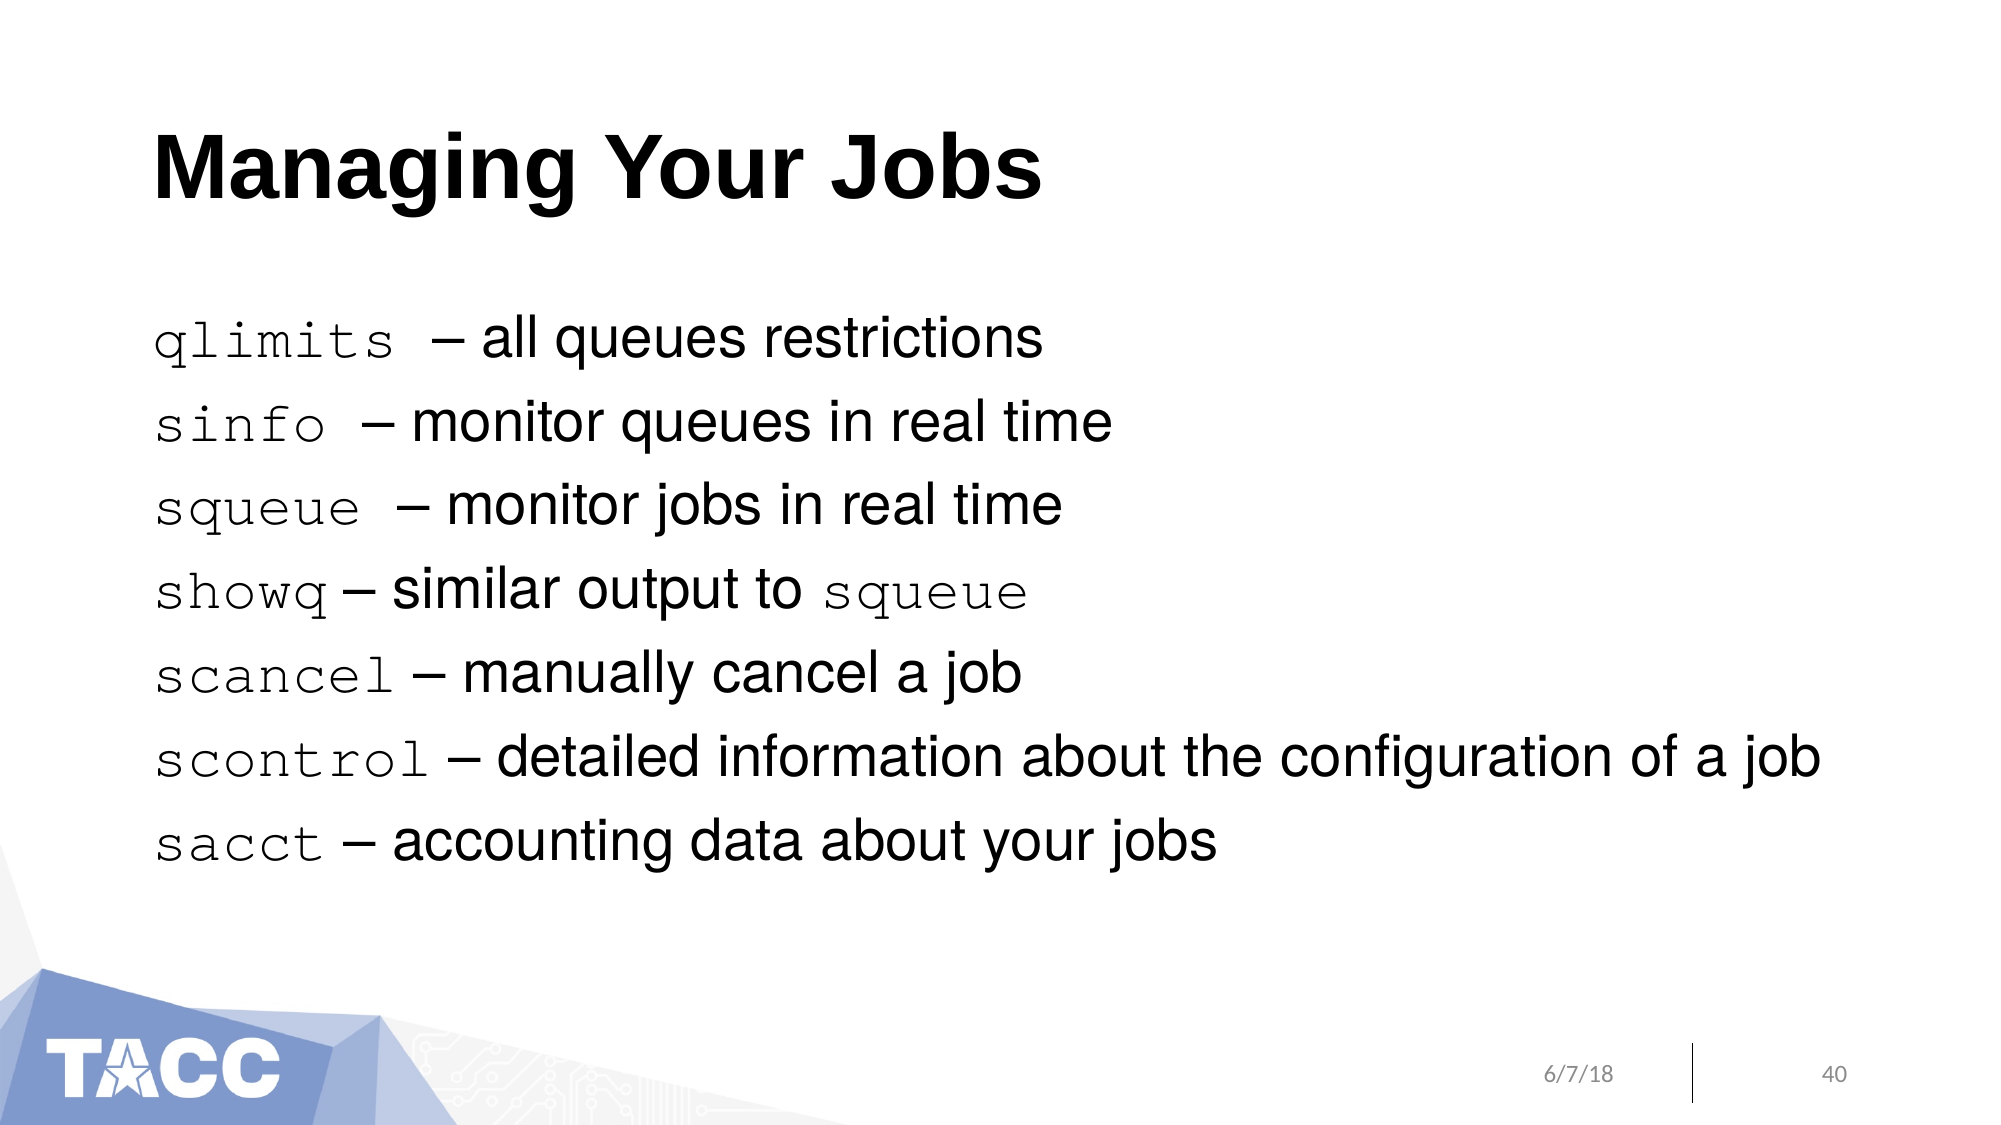

# Managing Your Jobs
qlimits – all queues restrictions
sinfo – monitor queues in real time
squeue – monitor jobs in real time
showq – similar output to squeue
scancel – manually cancel a job
scontrol – detailed information about the configuration of a job
sacct – accounting data about your jobs

6/7/18
40